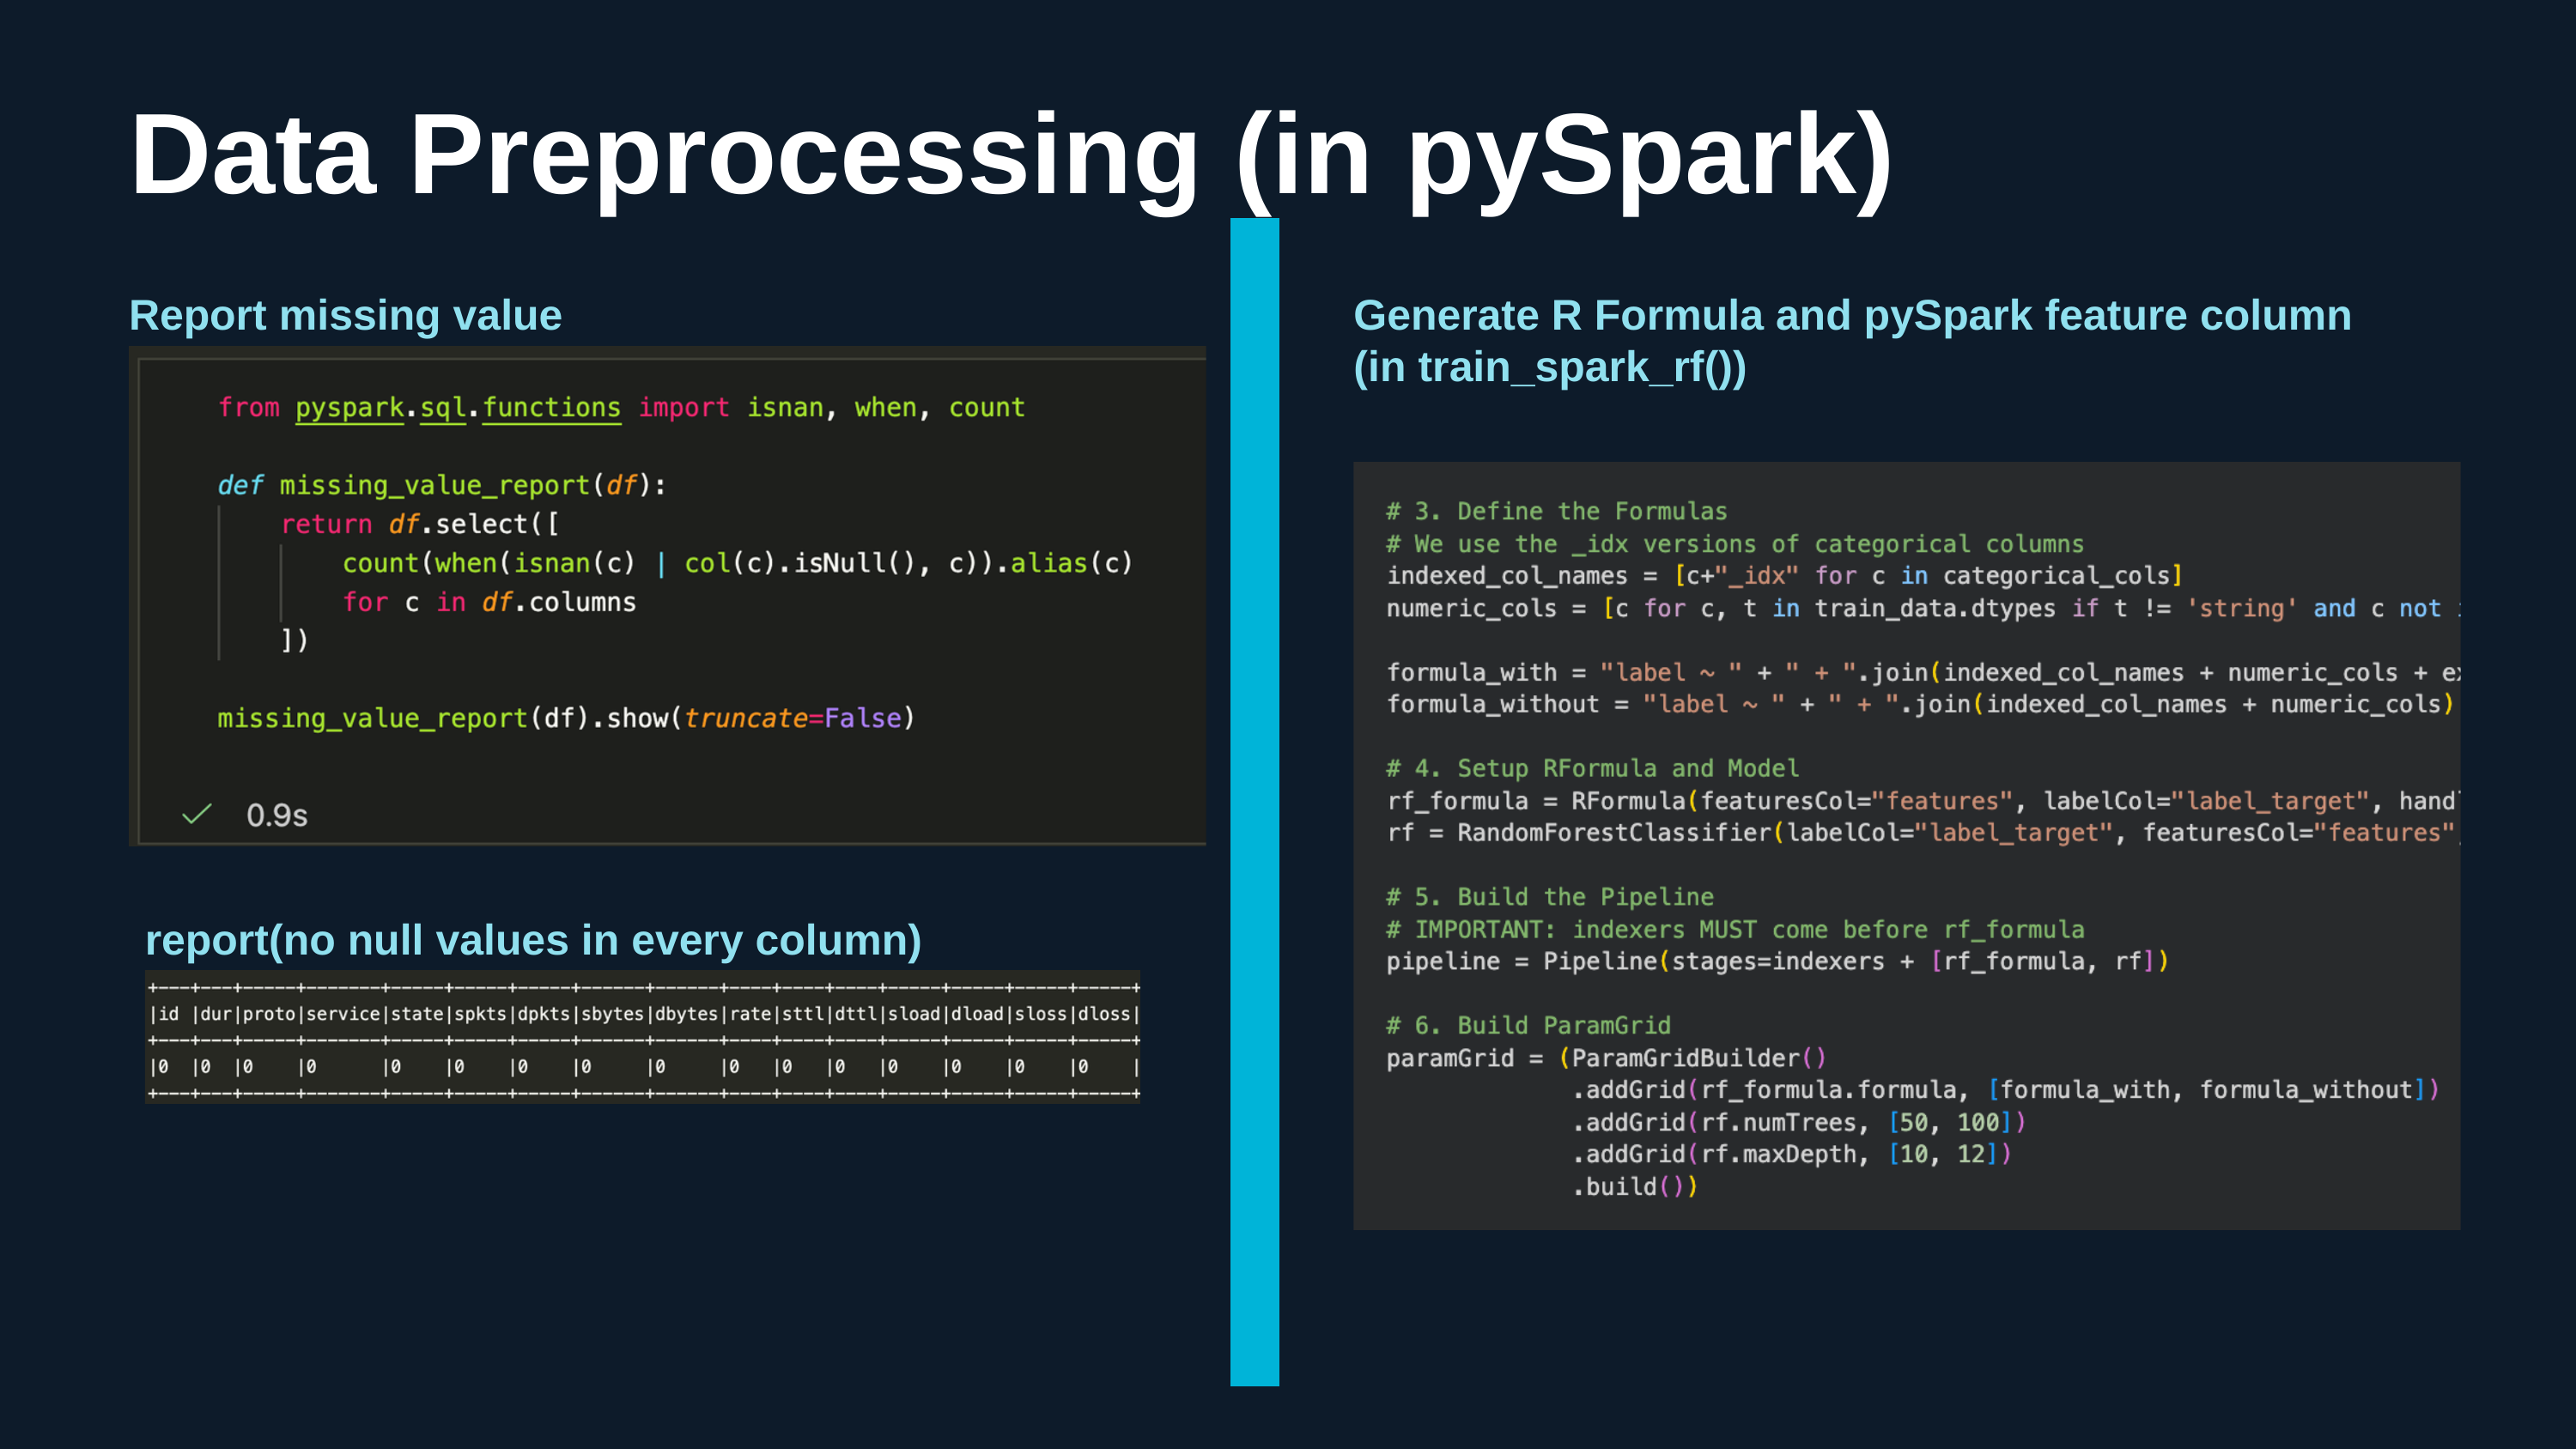

Data Preprocessing (in pySpark)

Report missing value

Generate R Formula and pySpark feature column (in train_spark_rf())

report(no null values in every column)